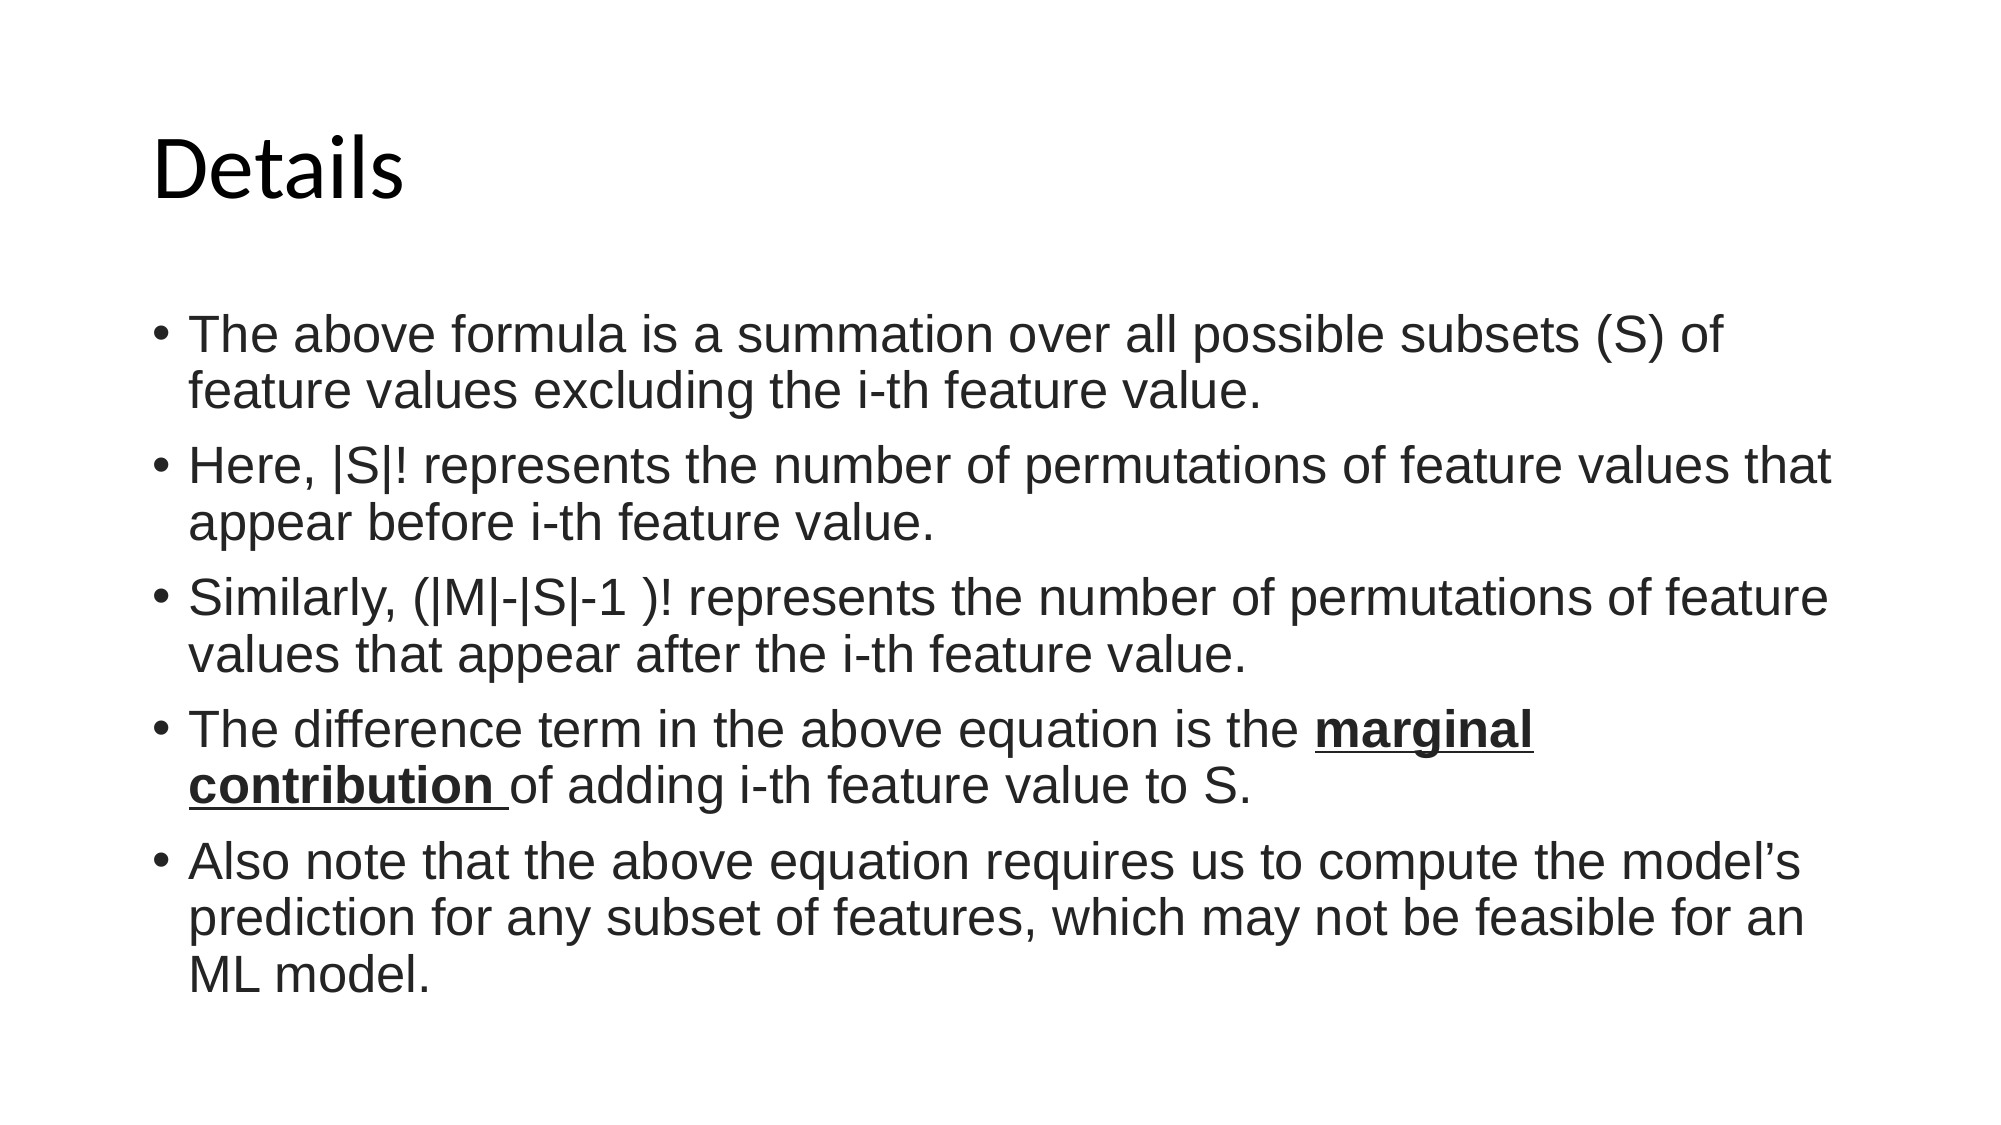

# Details
The above formula is a summation over all possible subsets (S) of feature values excluding the i-th feature value.
Here, |S|! represents the number of permutations of feature values that appear before i-th feature value.
Similarly, (|M|-|S|-1 )! represents the number of permutations of feature values that appear after the i-th feature value.
The difference term in the above equation is the marginal contribution of adding i-th feature value to S.
Also note that the above equation requires us to compute the model’s prediction for any subset of features, which may not be feasible for an ML model.